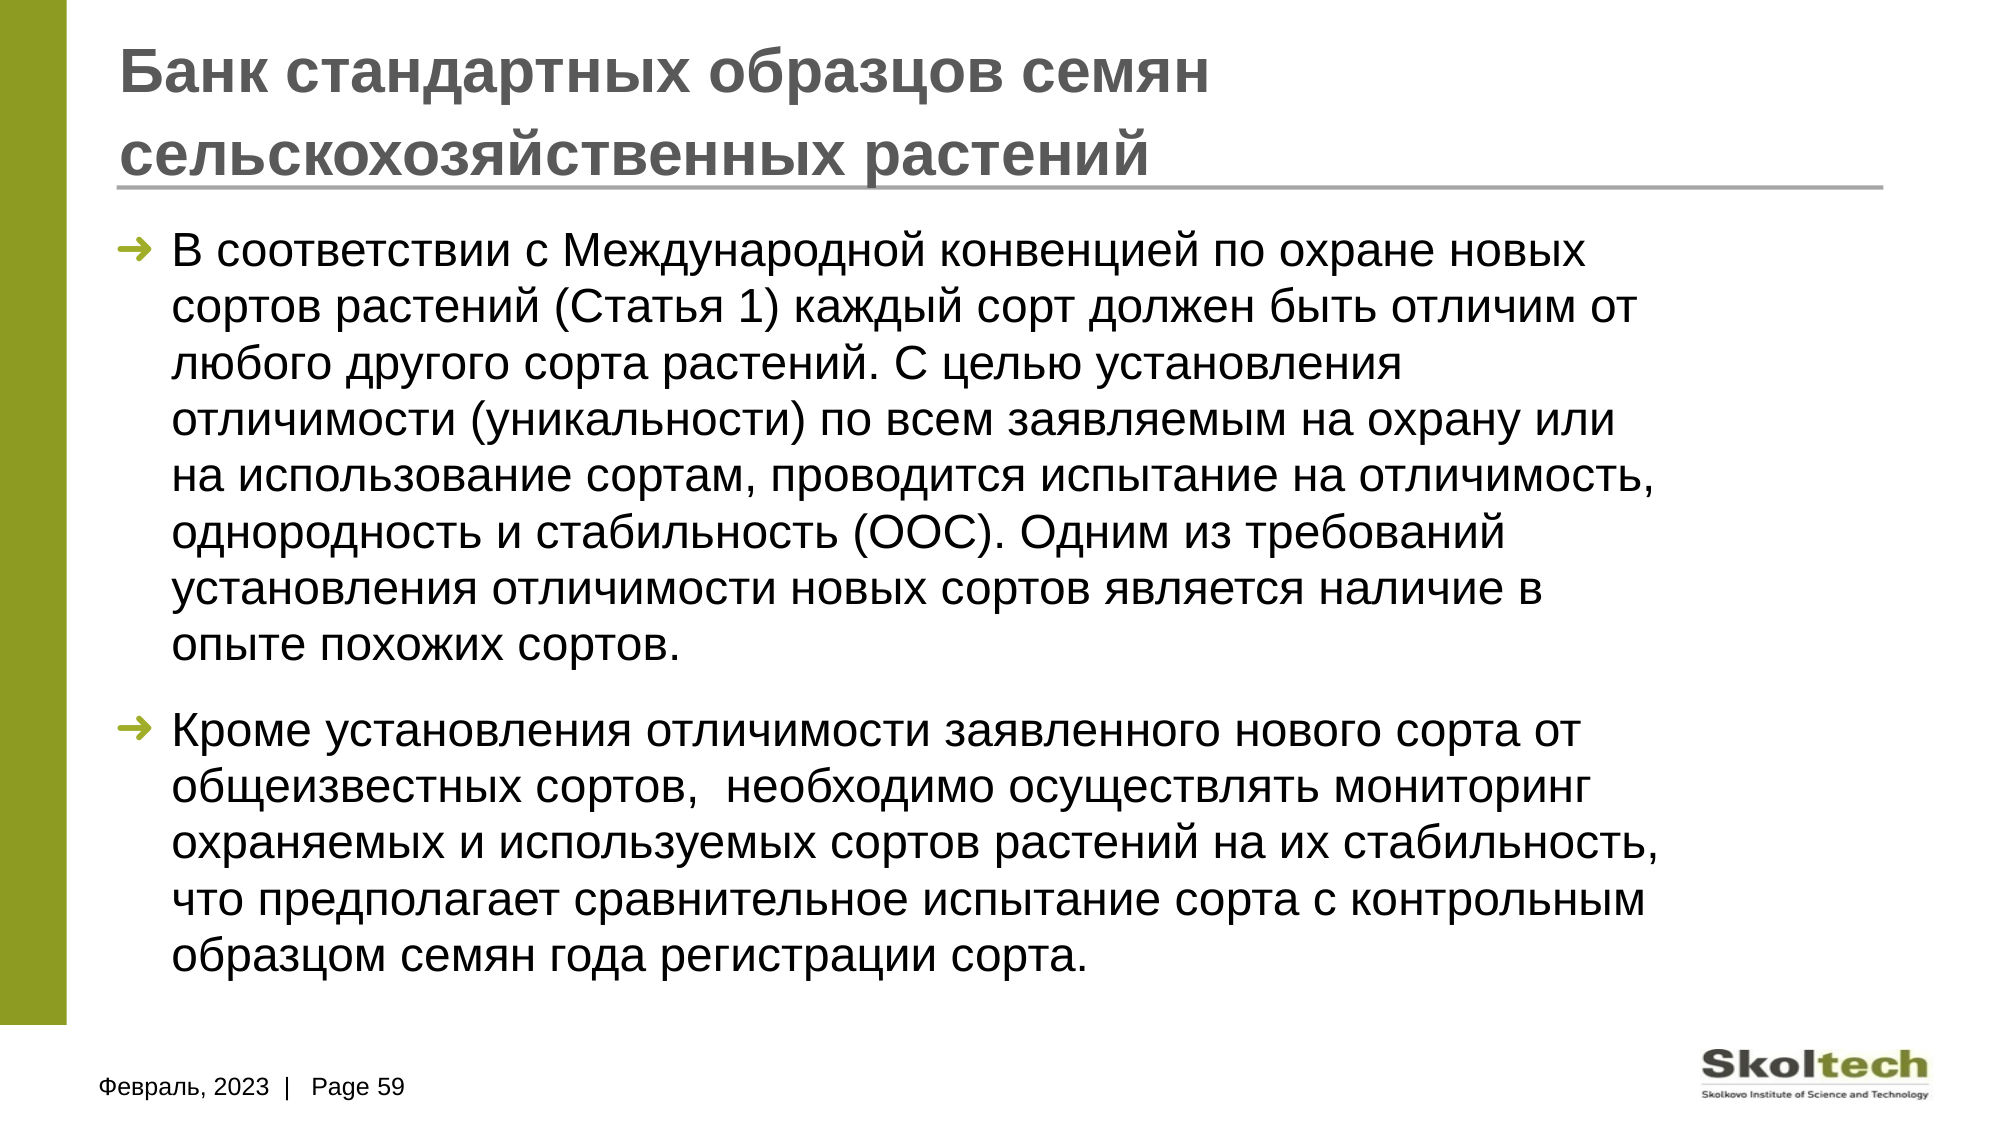

# Банк стандартных образцов семян сельскохозяйственных растений
В соответствии с Международной конвенцией по охране новых сортов растений (Статья 1) каждый сорт должен быть отличим от любого другого сорта растений. С целью установления отличимости (уникальности) по всем заявляемым на охрану или на использование сортам, проводится испытание на отличимость, однородность и стабильность (ООС). Одним из требований установления отличимости новых сортов является наличие в опыте похожих сортов.
Кроме установления отличимости заявленного нового сорта от общеизвестных сортов,  необходимо осуществлять мониторинг охраняемых и используемых сортов растений на их стабильность, что предполагает сравнительное испытание сорта с контрольным образцом семян года регистрации сорта.

Февраль, 2023  |   Page 59